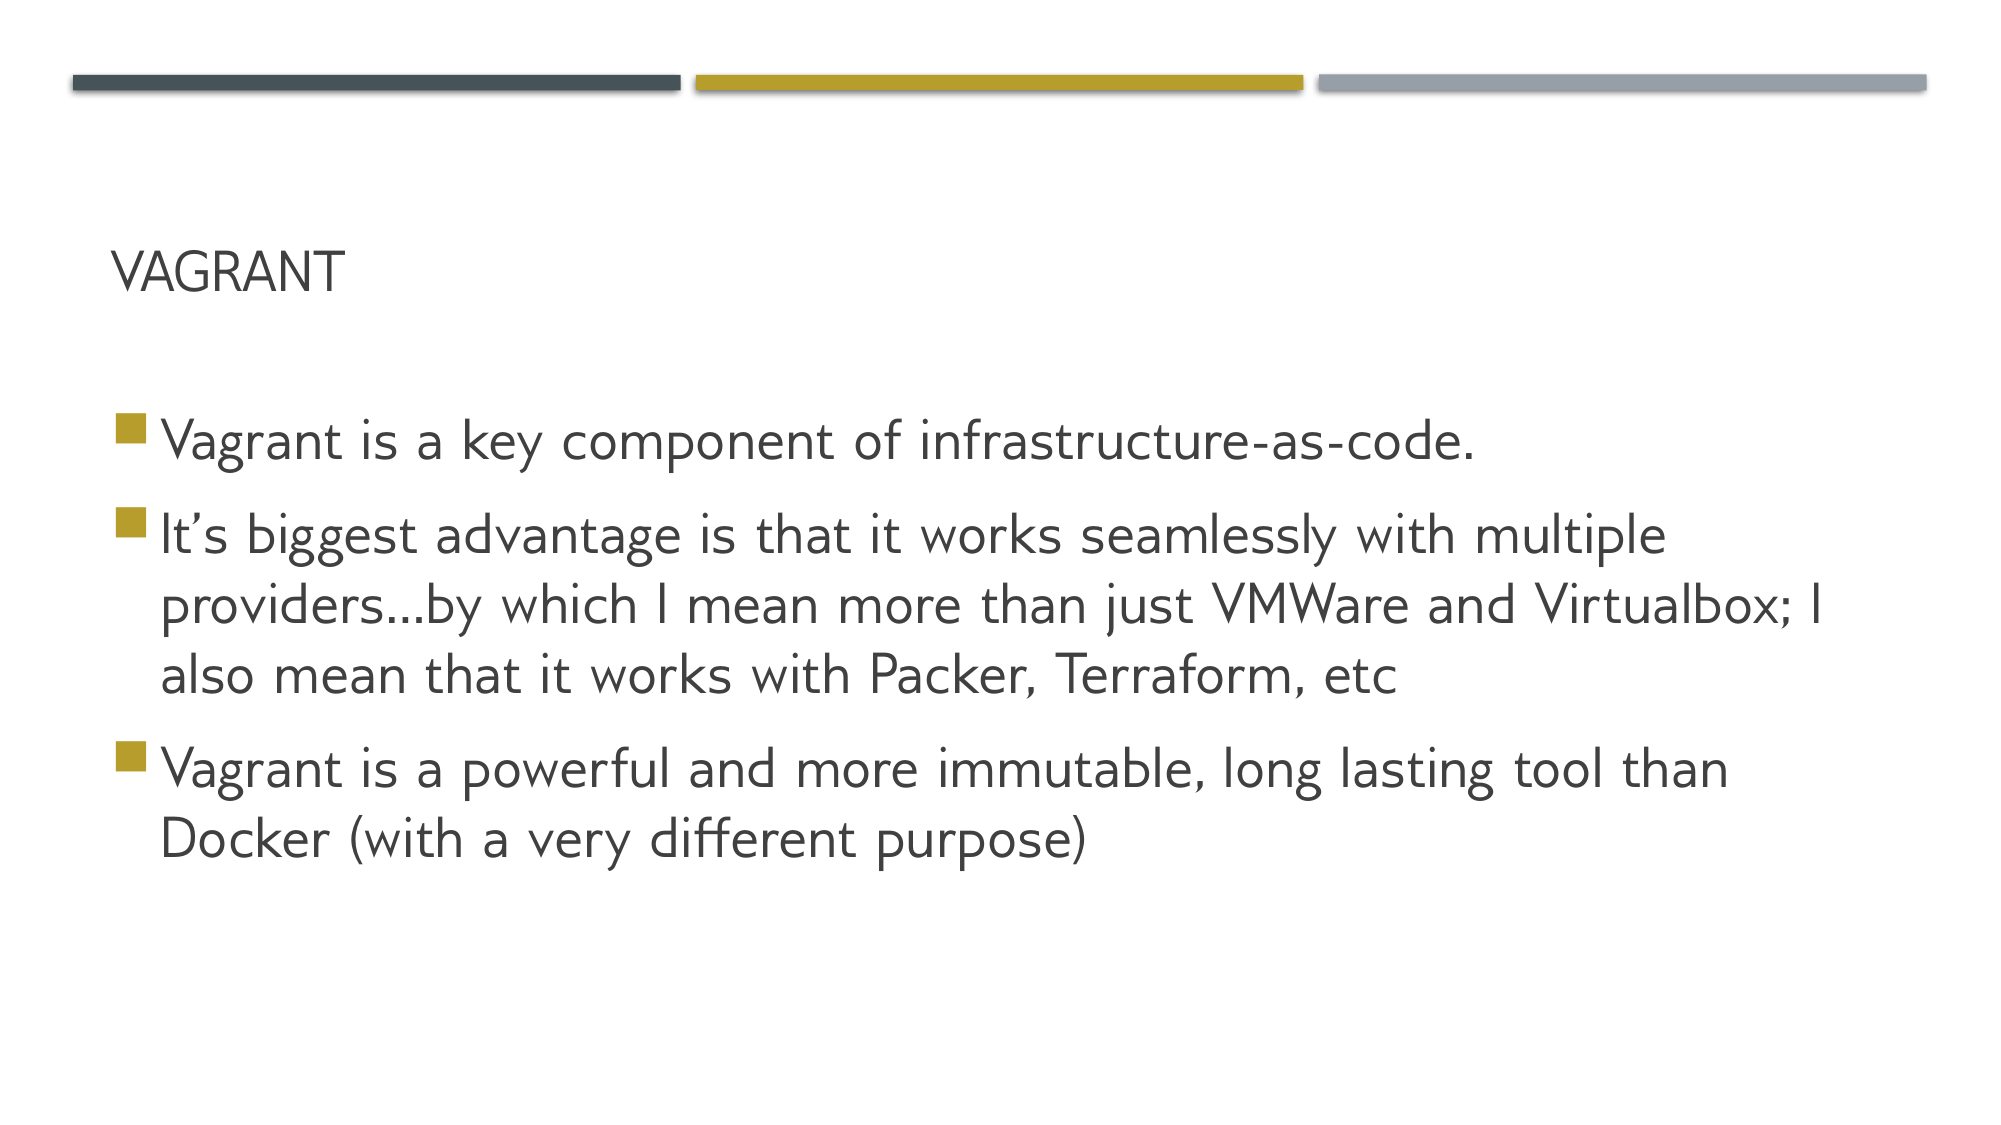

# vagrant
Vagrant is a key component of infrastructure-as-code.
It’s biggest advantage is that it works seamlessly with multiple providers…by which I mean more than just VMWare and Virtualbox; I also mean that it works with Packer, Terraform, etc
Vagrant is a powerful and more immutable, long lasting tool than Docker (with a very different purpose)